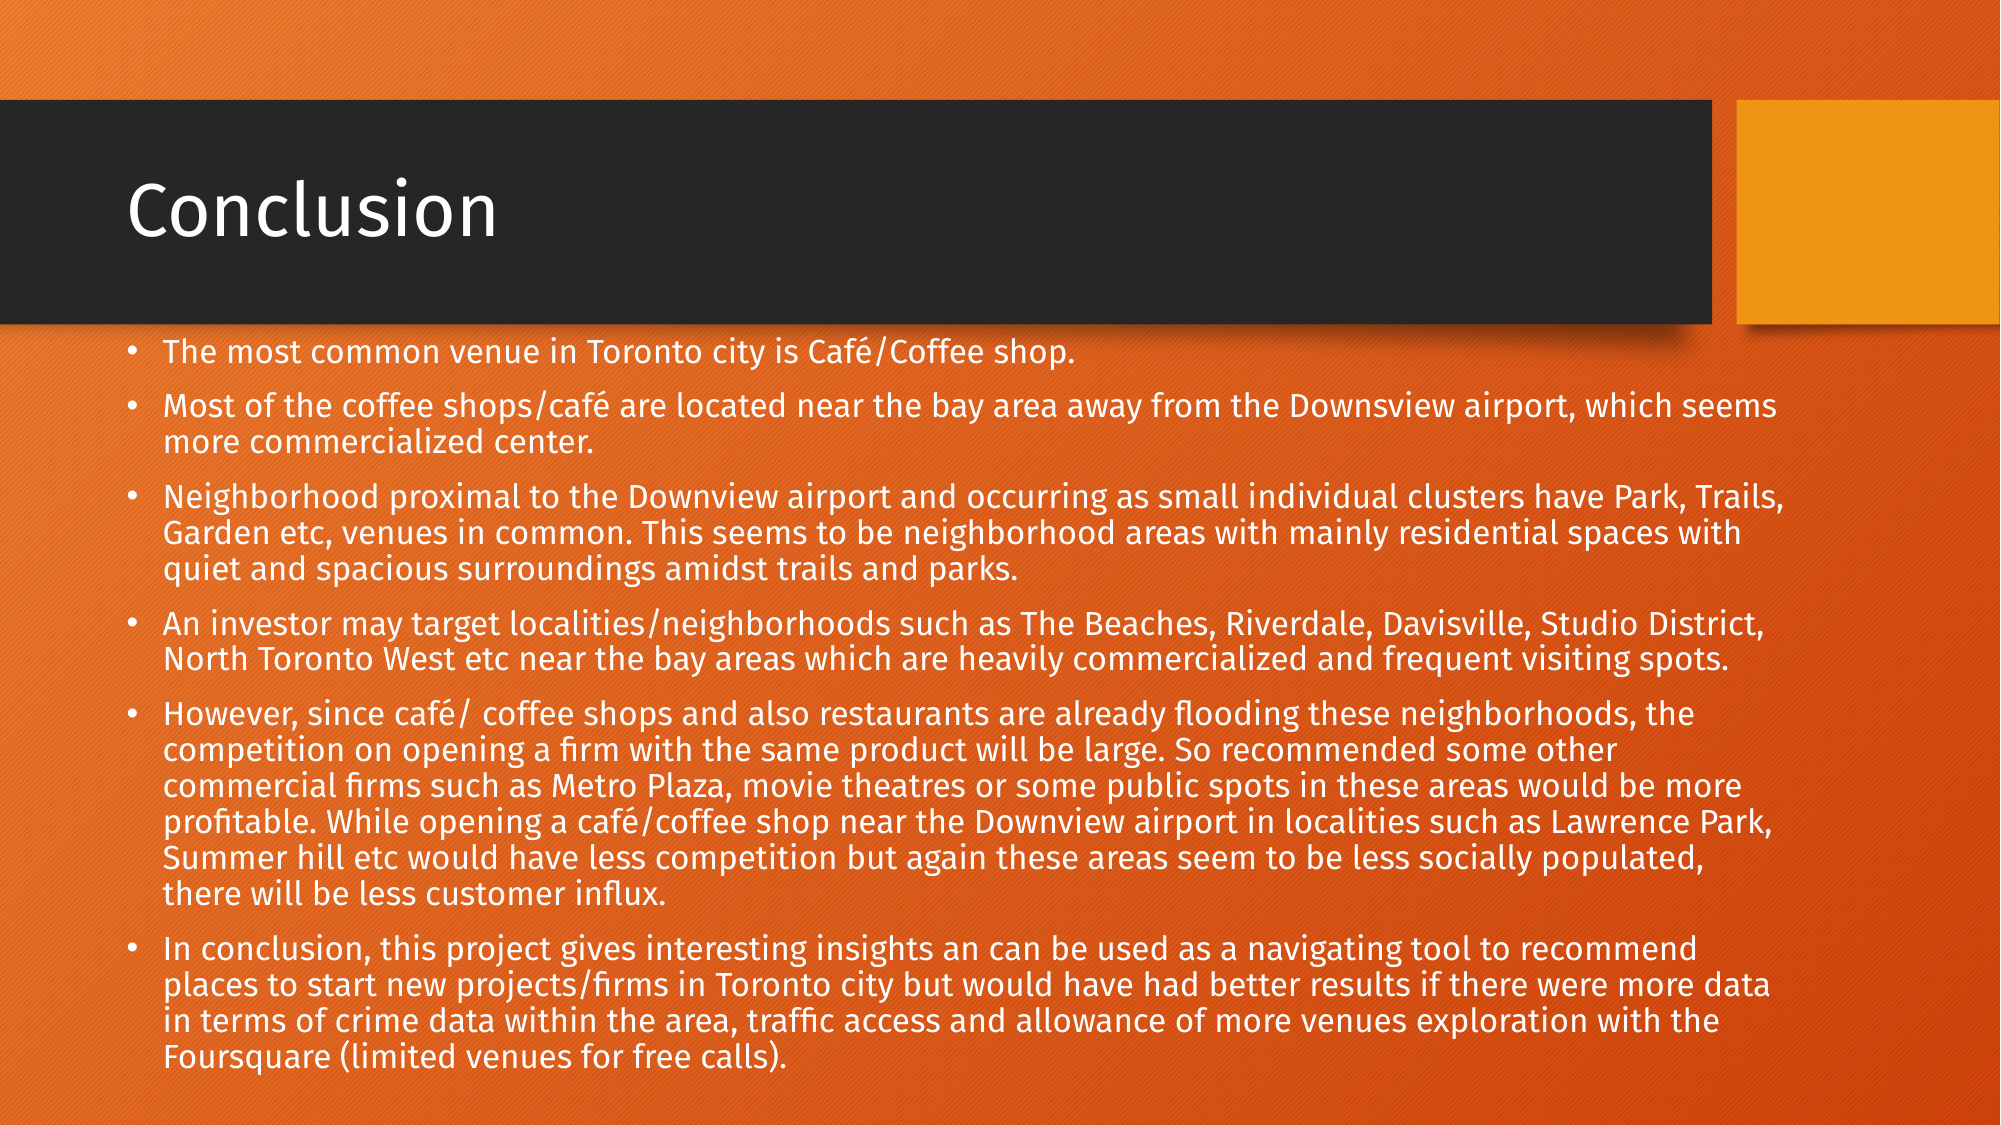

# Conclusion
The most common venue in Toronto city is Café/Coffee shop.
Most of the coffee shops/café are located near the bay area away from the Downsview airport, which seems more commercialized center.
Neighborhood proximal to the Downview airport and occurring as small individual clusters have Park, Trails, Garden etc, venues in common. This seems to be neighborhood areas with mainly residential spaces with quiet and spacious surroundings amidst trails and parks.
An investor may target localities/neighborhoods such as The Beaches, Riverdale, Davisville, Studio District, North Toronto West etc near the bay areas which are heavily commercialized and frequent visiting spots.
However, since café/ coffee shops and also restaurants are already flooding these neighborhoods, the competition on opening a firm with the same product will be large. So recommended some other commercial firms such as Metro Plaza, movie theatres or some public spots in these areas would be more profitable. While opening a café/coffee shop near the Downview airport in localities such as Lawrence Park, Summer hill etc would have less competition but again these areas seem to be less socially populated, there will be less customer influx.
In conclusion, this project gives interesting insights an can be used as a navigating tool to recommend places to start new projects/firms in Toronto city but would have had better results if there were more data in terms of crime data within the area, traffic access and allowance of more venues exploration with the Foursquare (limited venues for free calls).